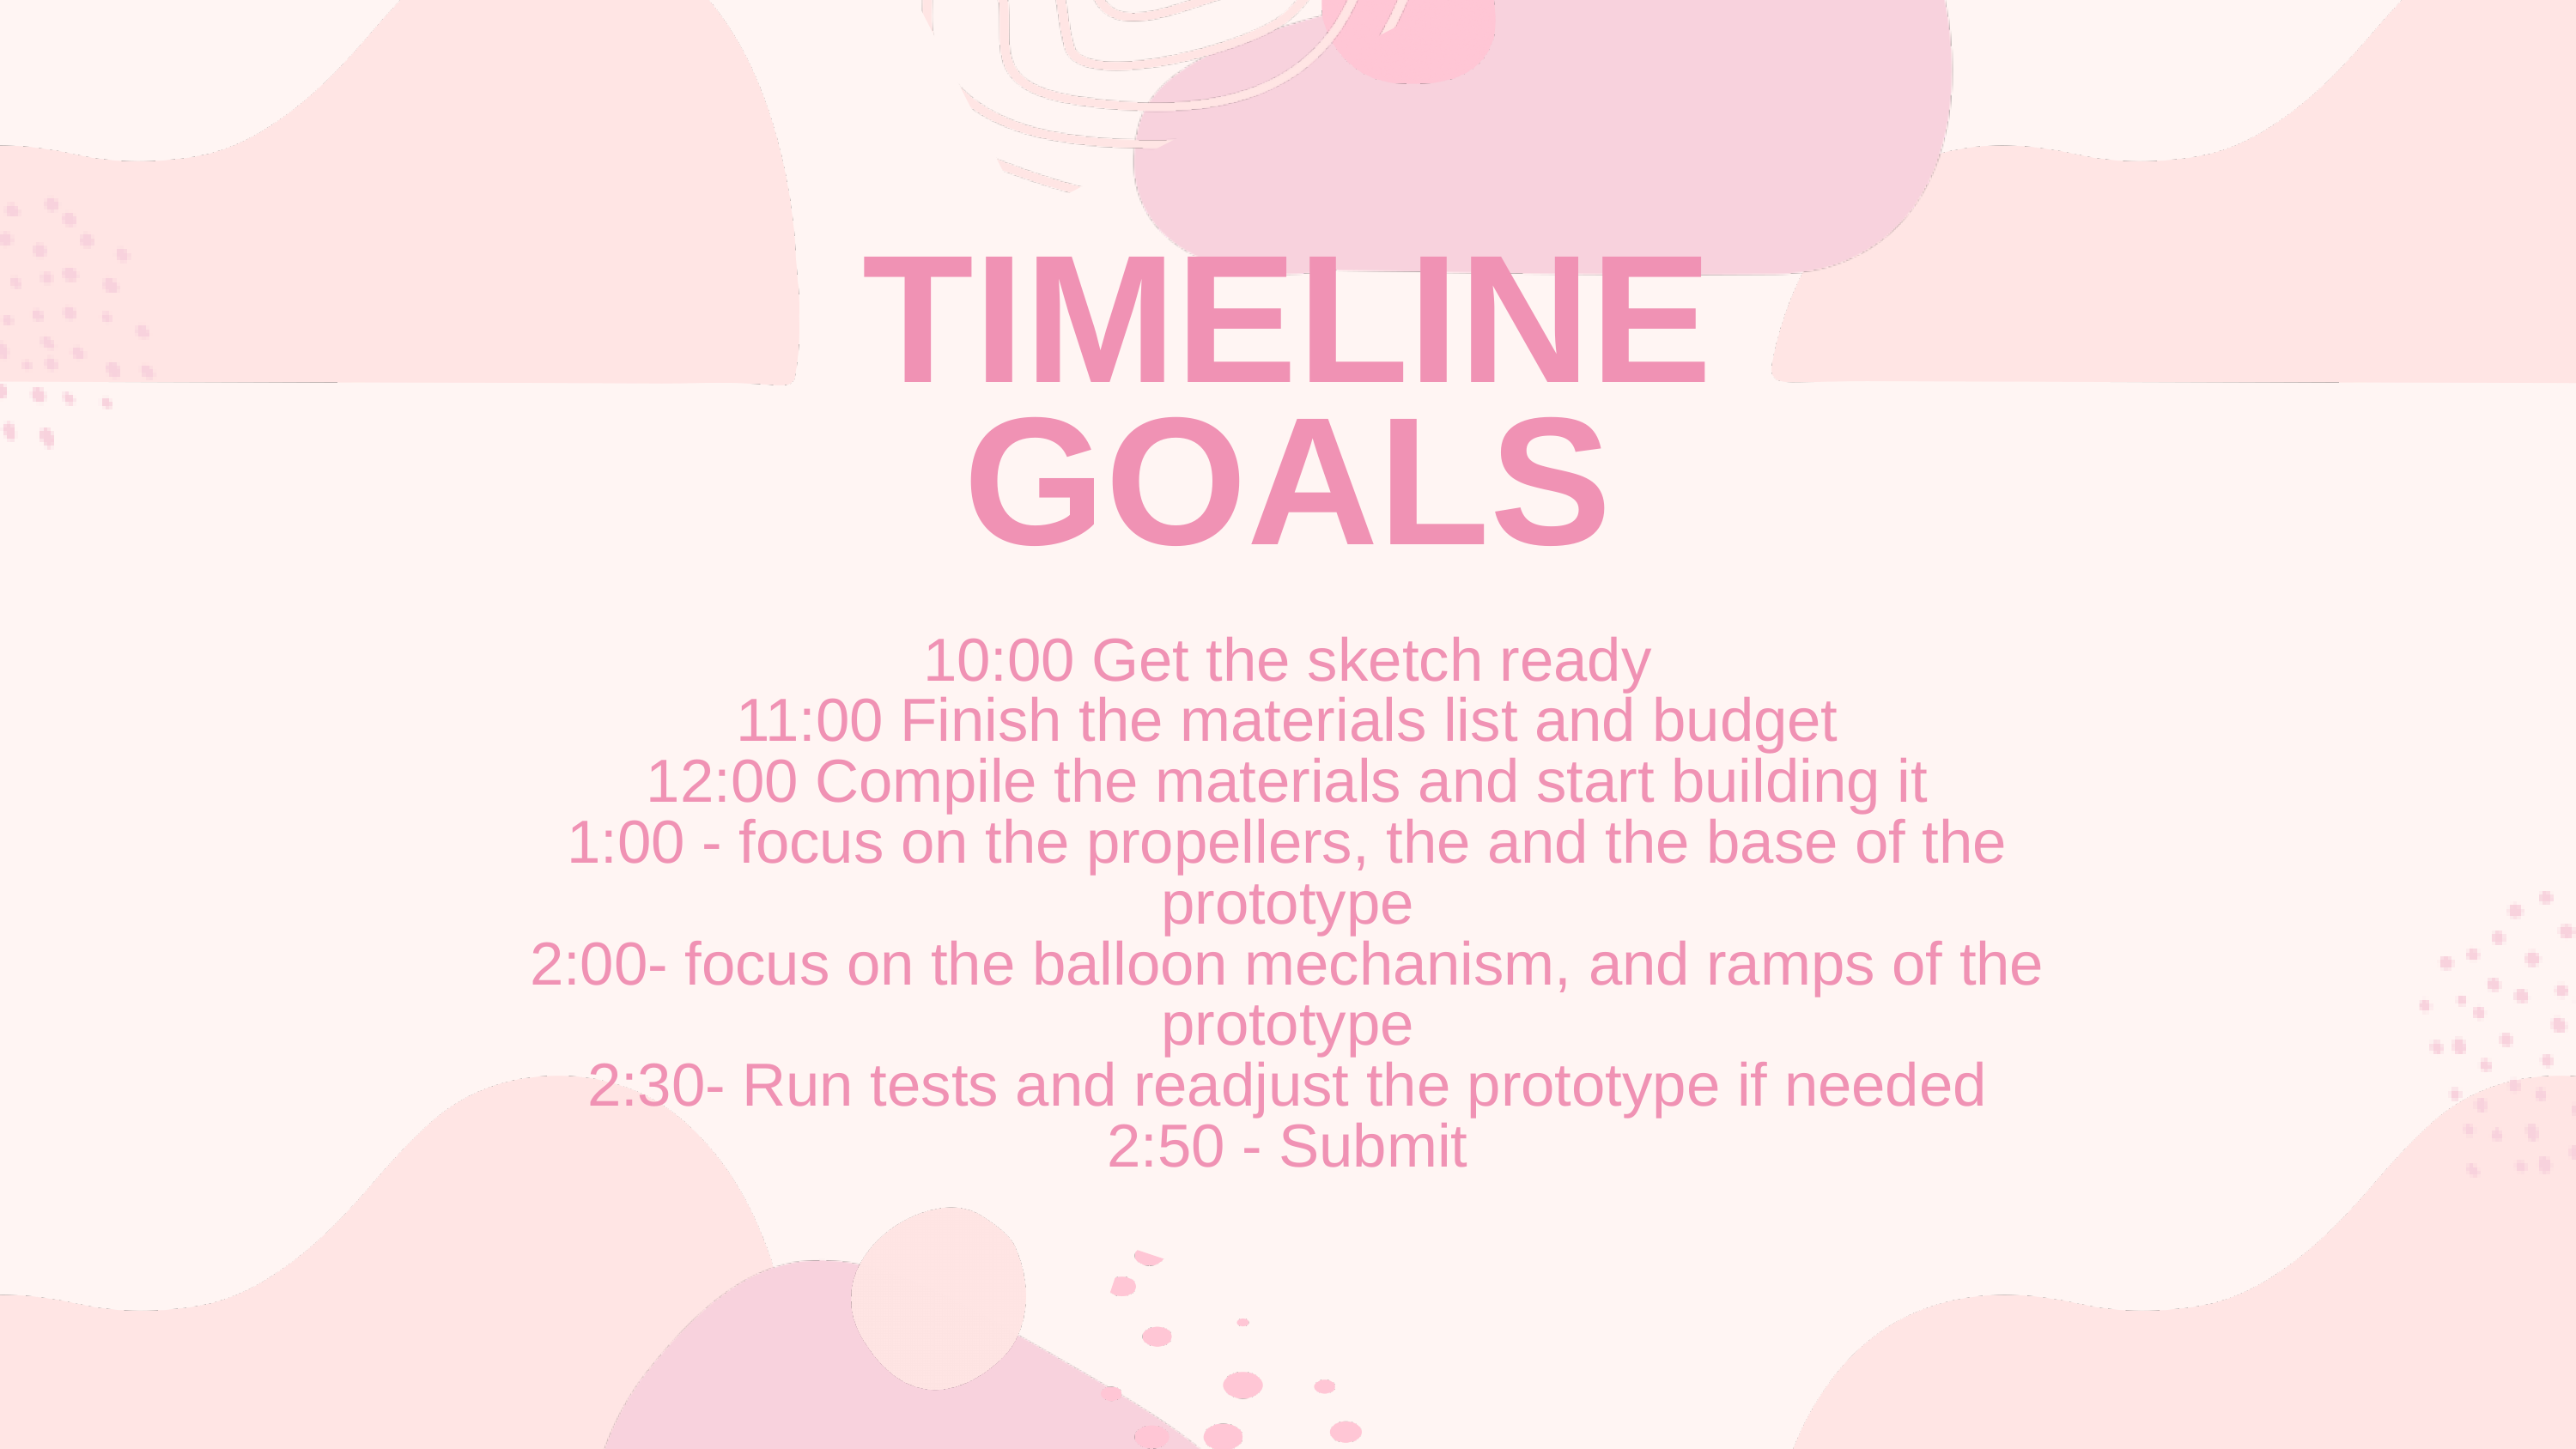

TIMELINE GOALS
10:00 Get the sketch ready
11:00 Finish the materials list and budget
12:00 Compile the materials and start building it
1:00 - focus on the propellers, the and the base of the prototype
2:00- focus on the balloon mechanism, and ramps of the prototype
2:30- Run tests and readjust the prototype if needed
2:50 - Submit